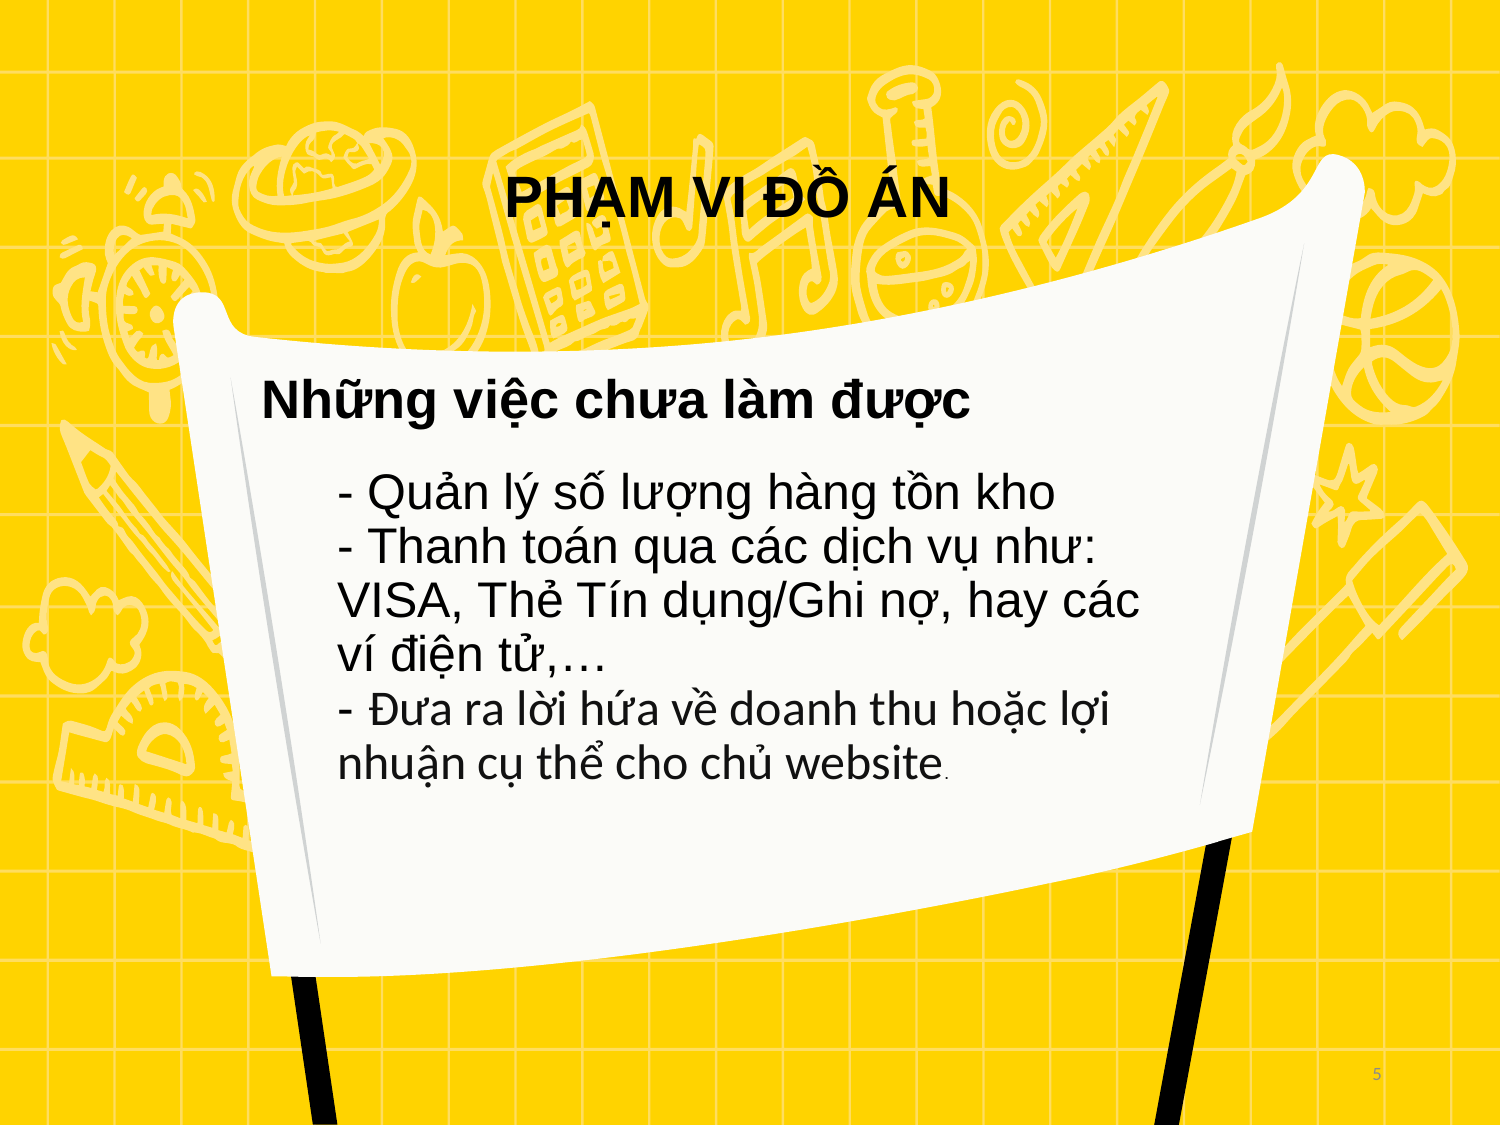

PHẠM VI ĐỒ ÁN
Những việc chưa làm được
# - Quản lý số lượng hàng tồn kho - Thanh toán qua các dịch vụ như: VISA, Thẻ Tín dụng/Ghi nợ, hay các ví điện tử,… - Đưa ra lời hứa về doanh thu hoặc lợi nhuận cụ thể cho chủ website.
5